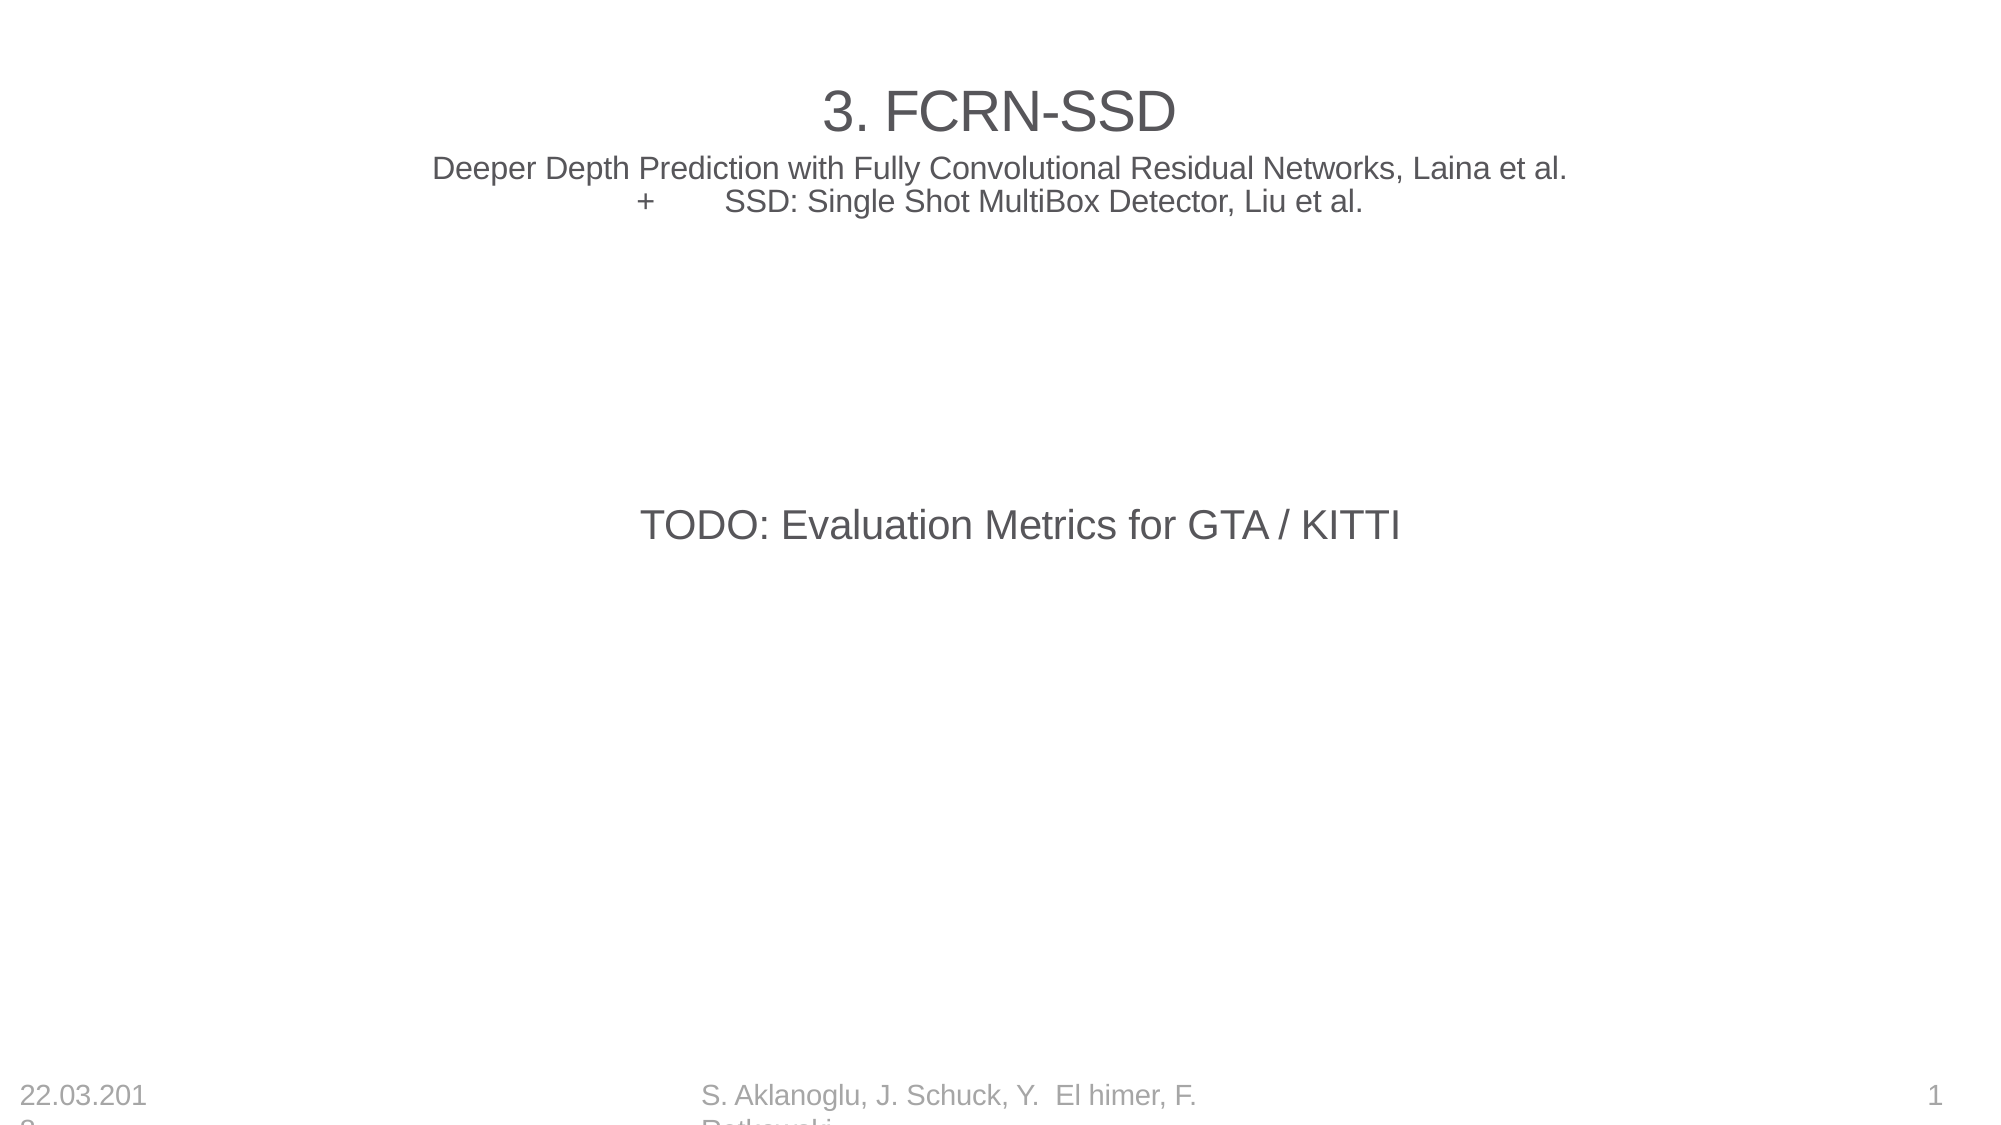

# 3. FCRN-SSD
Deeper Depth Prediction with Fully Convolutional Residual Networks, Laina et al.
+        SSD: Single Shot MultiBox Detector, Liu et al.
TODO: Evaluation Metrics for GTA / KITTI
22.03.2018
S. Aklanoglu, J. Schuck, Y.  El himer, F. Retkowski
1